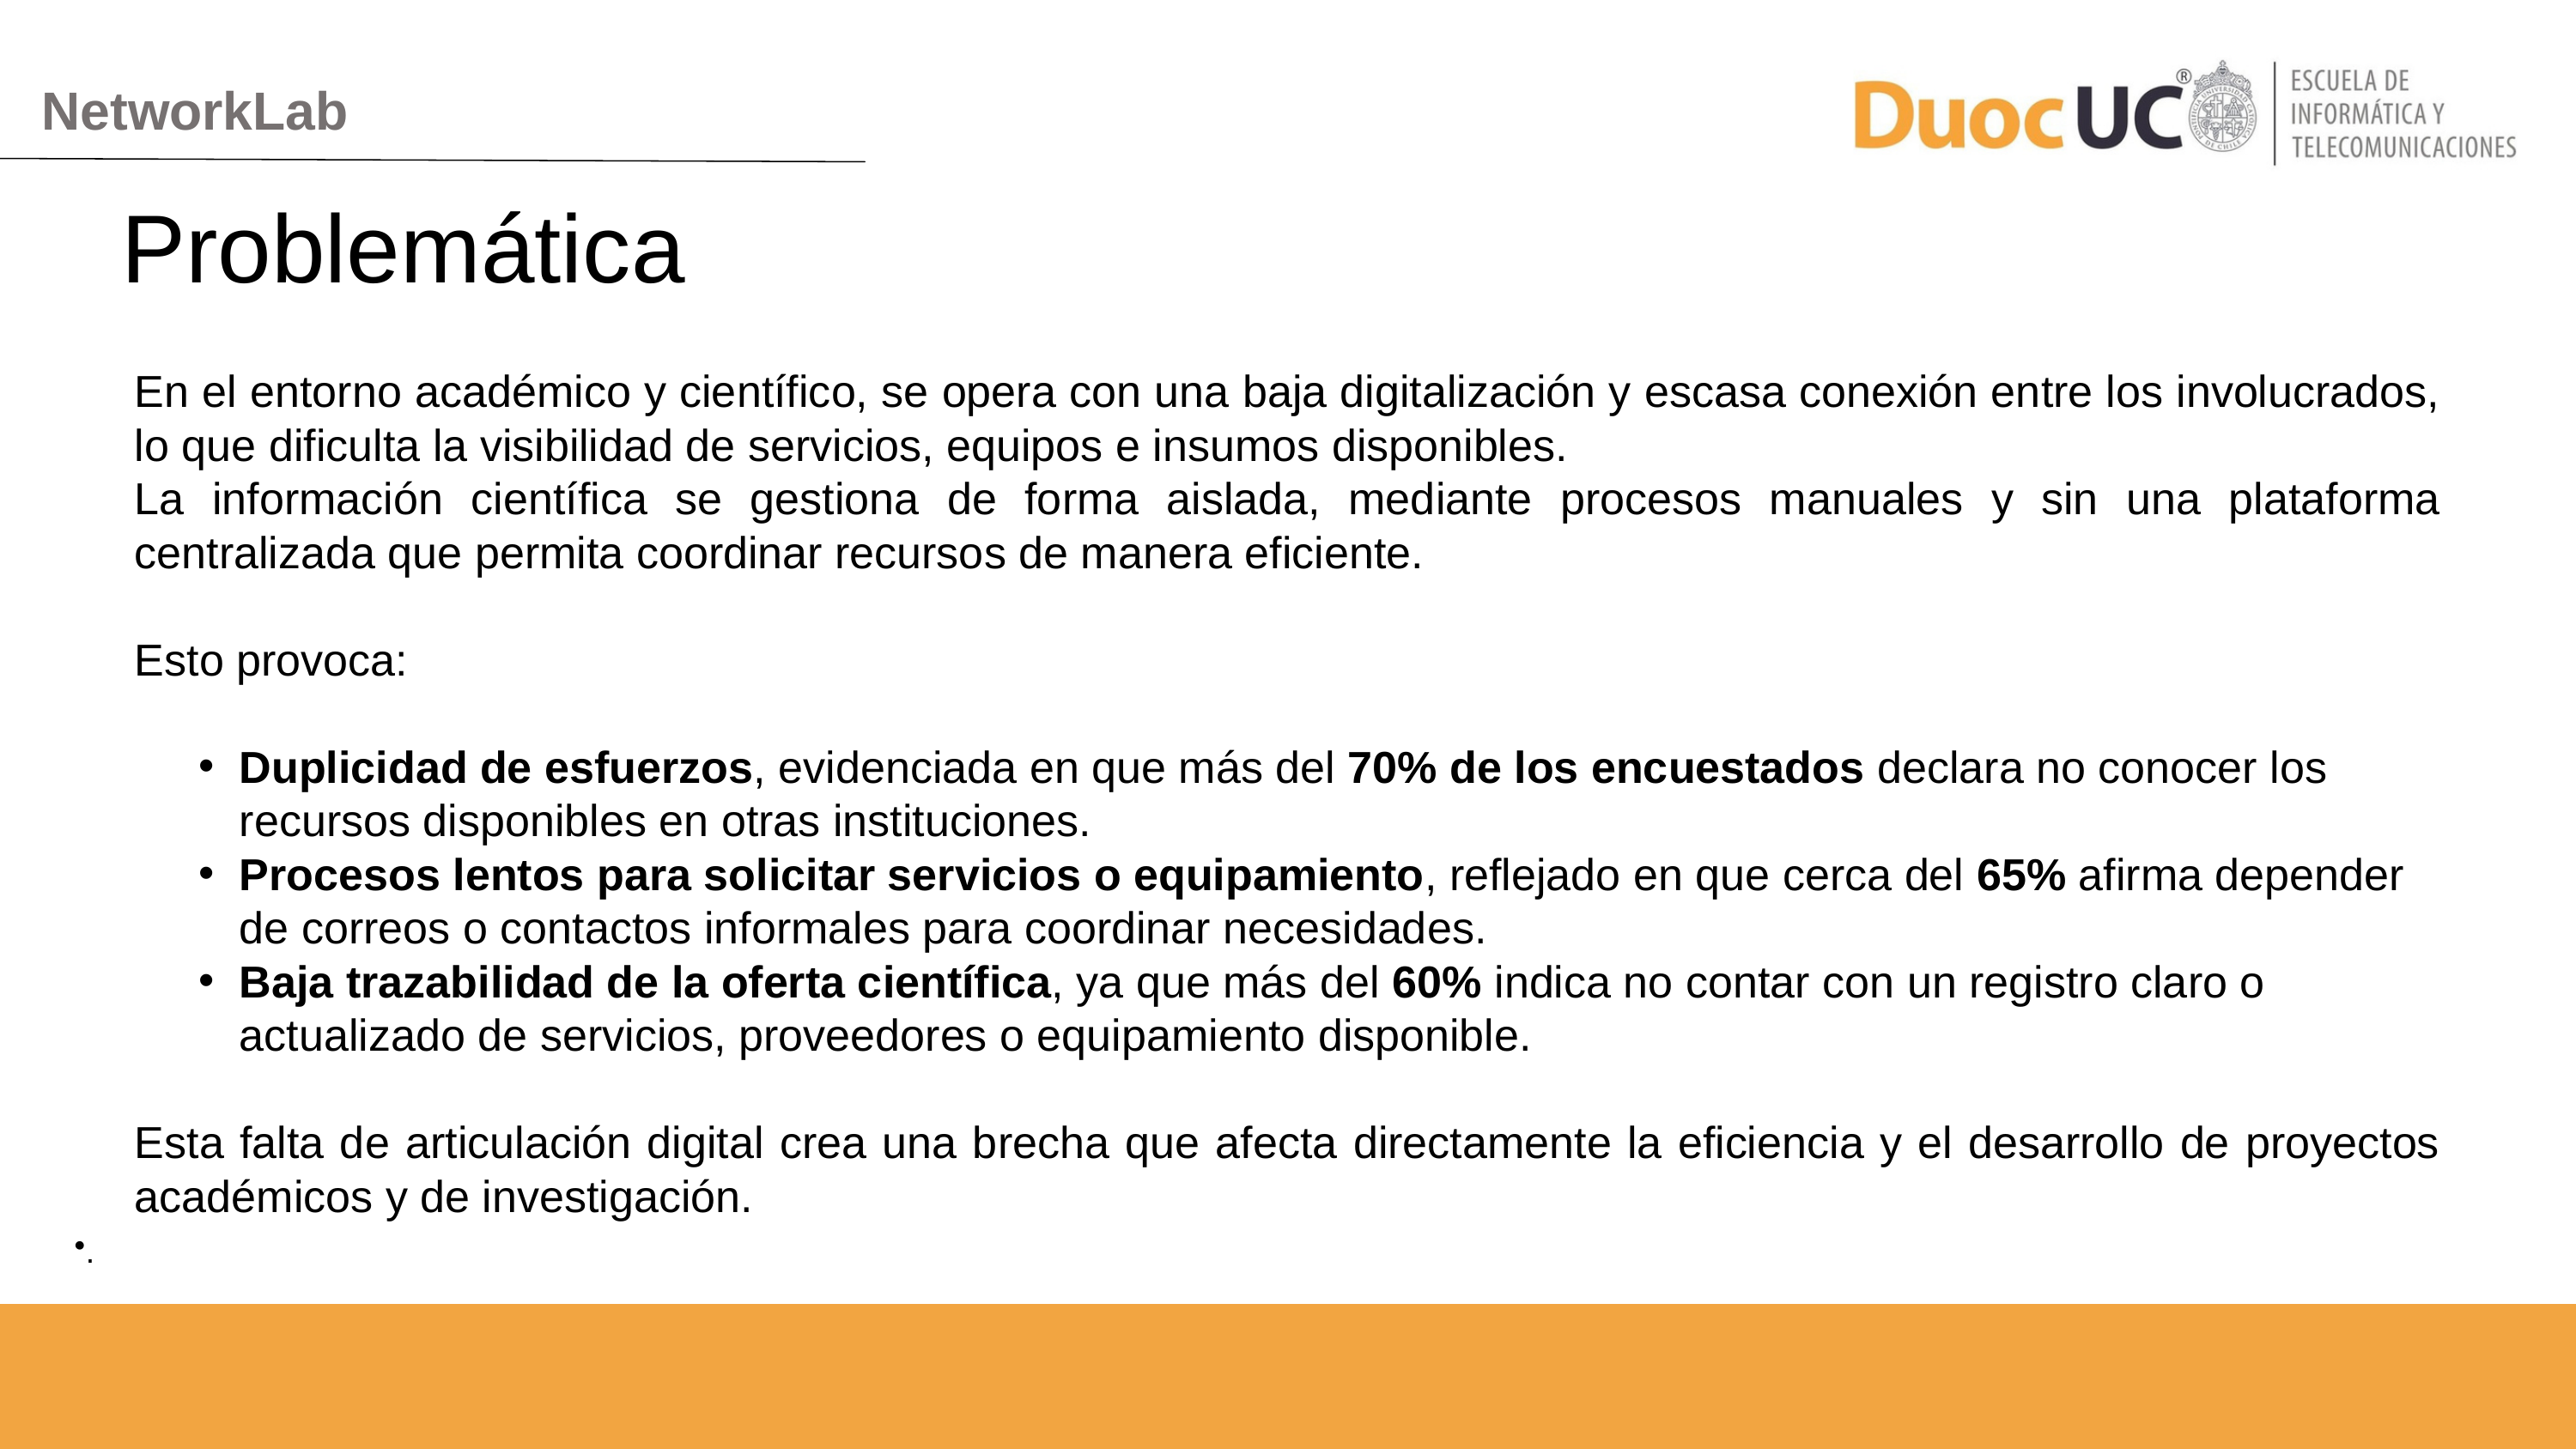

NetworkLab

Problemática
En el entorno académico y científico, se opera con una baja digitalización y escasa conexión entre los involucrados, lo que dificulta la visibilidad de servicios, equipos e insumos disponibles.
La información científica se gestiona de forma aislada, mediante procesos manuales y sin una plataforma centralizada que permita coordinar recursos de manera eficiente.
Esto provoca:

Duplicidad de esfuerzos, evidenciada en que más del 70% de los encuestados declara no conocer los recursos disponibles en otras instituciones.
Procesos lentos para solicitar servicios o equipamiento, reflejado en que cerca del 65% afirma depender de correos o contactos informales para coordinar necesidades.
Baja trazabilidad de la oferta científica, ya que más del 60% indica no contar con un registro claro o actualizado de servicios, proveedores o equipamiento disponible.

Esta falta de articulación digital crea una brecha que afecta directamente la eficiencia y el desarrollo de proyectos académicos y de investigación.
.